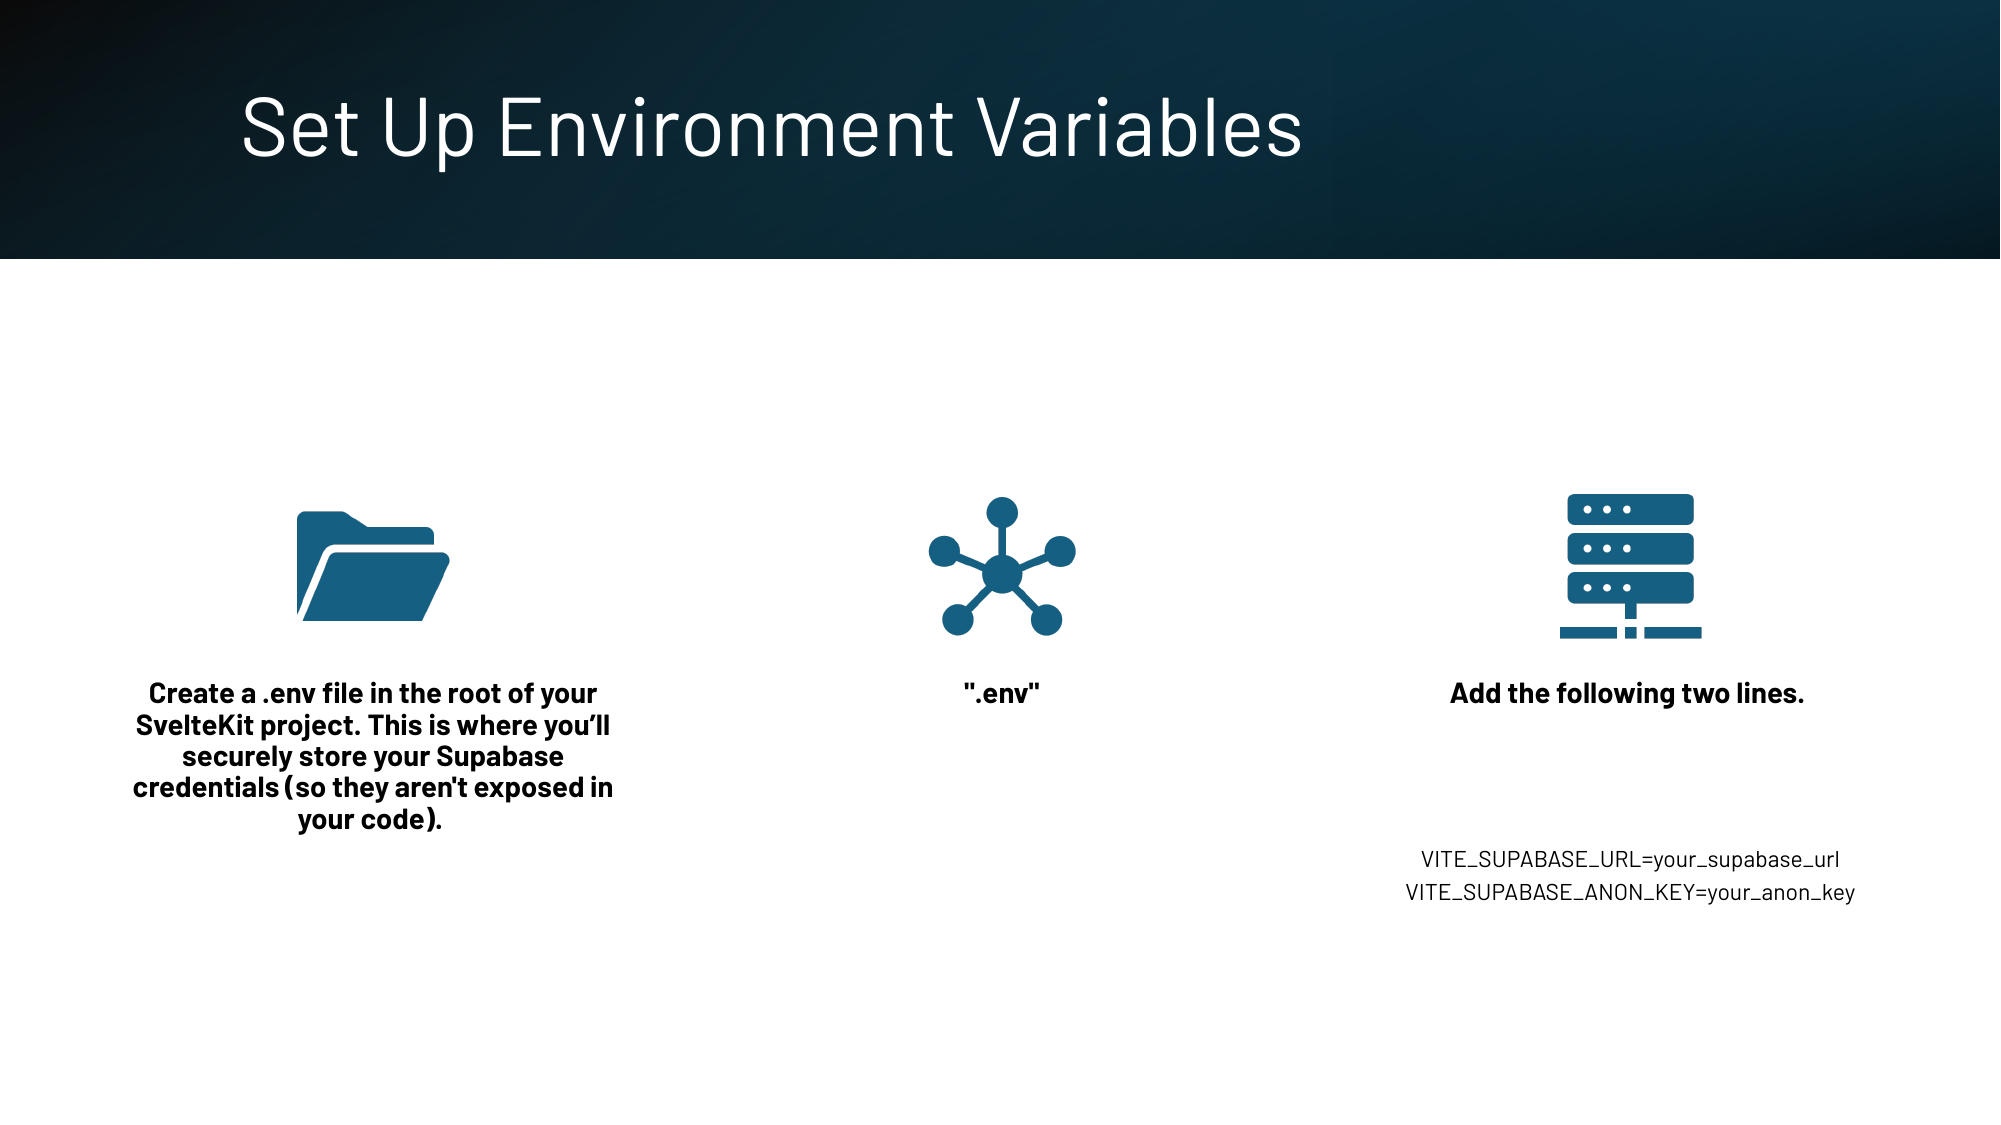

# Set Up Environment Variables
Create a .env file in the root of your SvelteKit project. This is where you’ll securely store your Supabase credentials (so they aren't exposed in your code).
".env"
Add the following two lines.
VITE_SUPABASE_URL=your_supabase_url
VITE_SUPABASE_ANON_KEY=your_anon_key